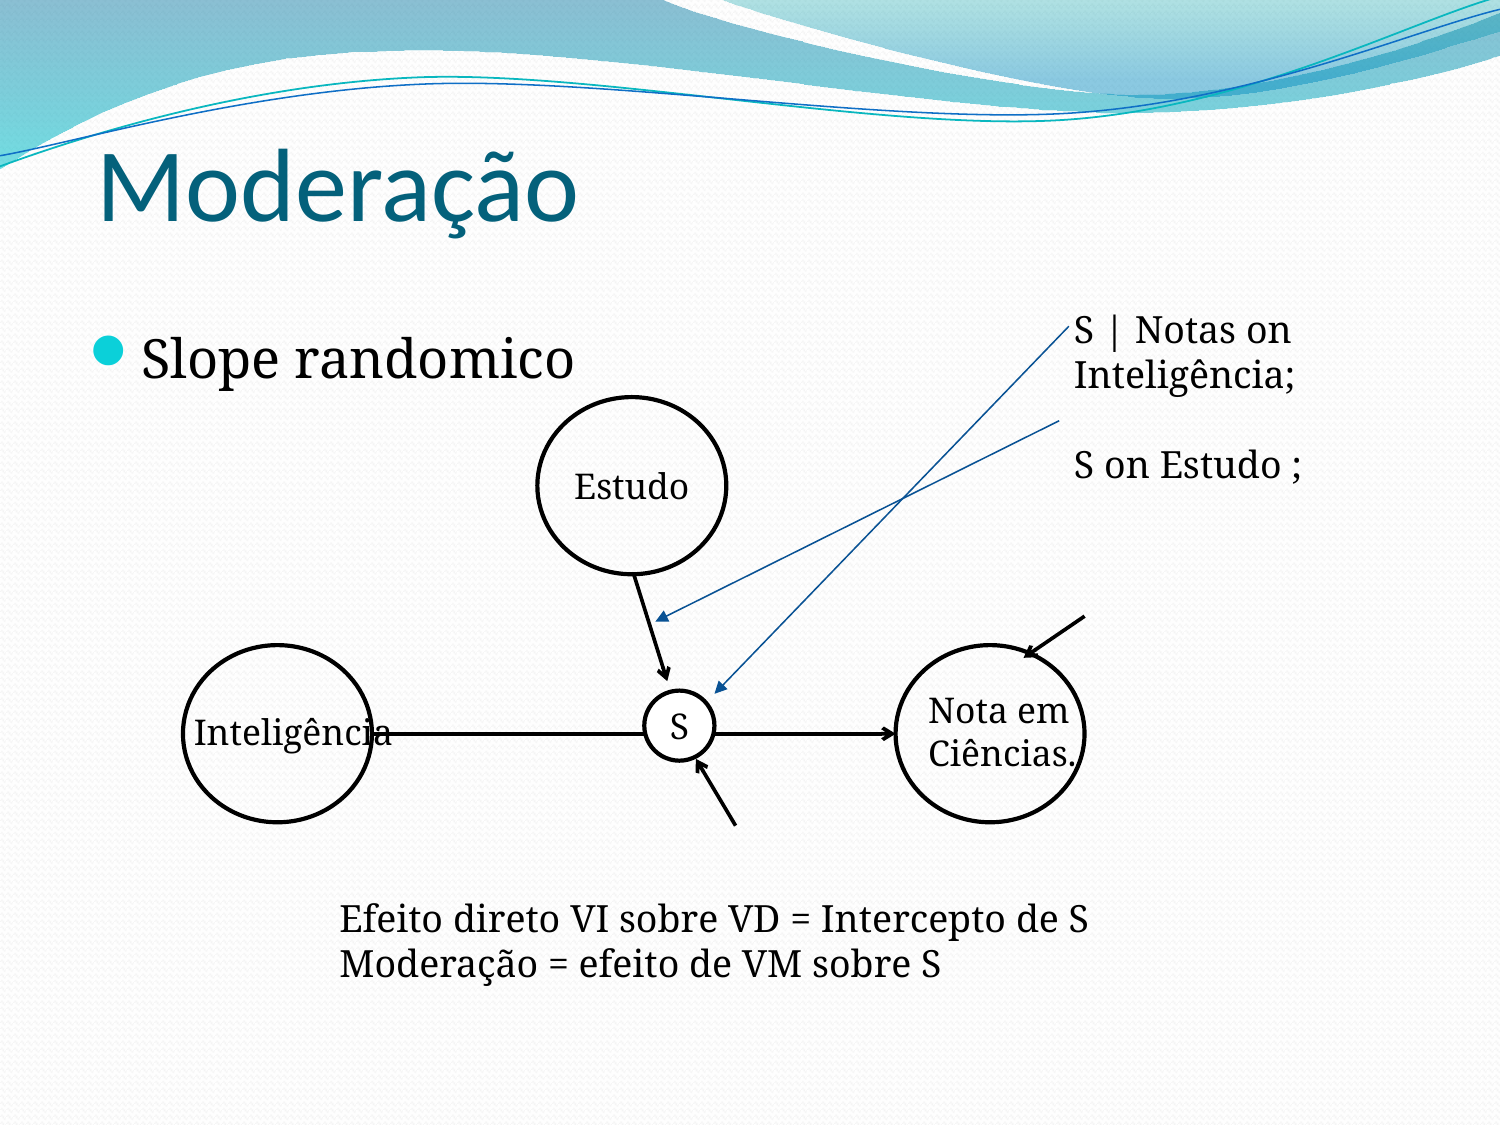

# Moderação
S | Notas on Inteligência;

S on Estudo ;
Slope randomico

Estudo

Nota em Ciências.

S
Inteligência
Efeito direto VI sobre VD = Intercepto de S
Moderação = efeito de VM sobre S